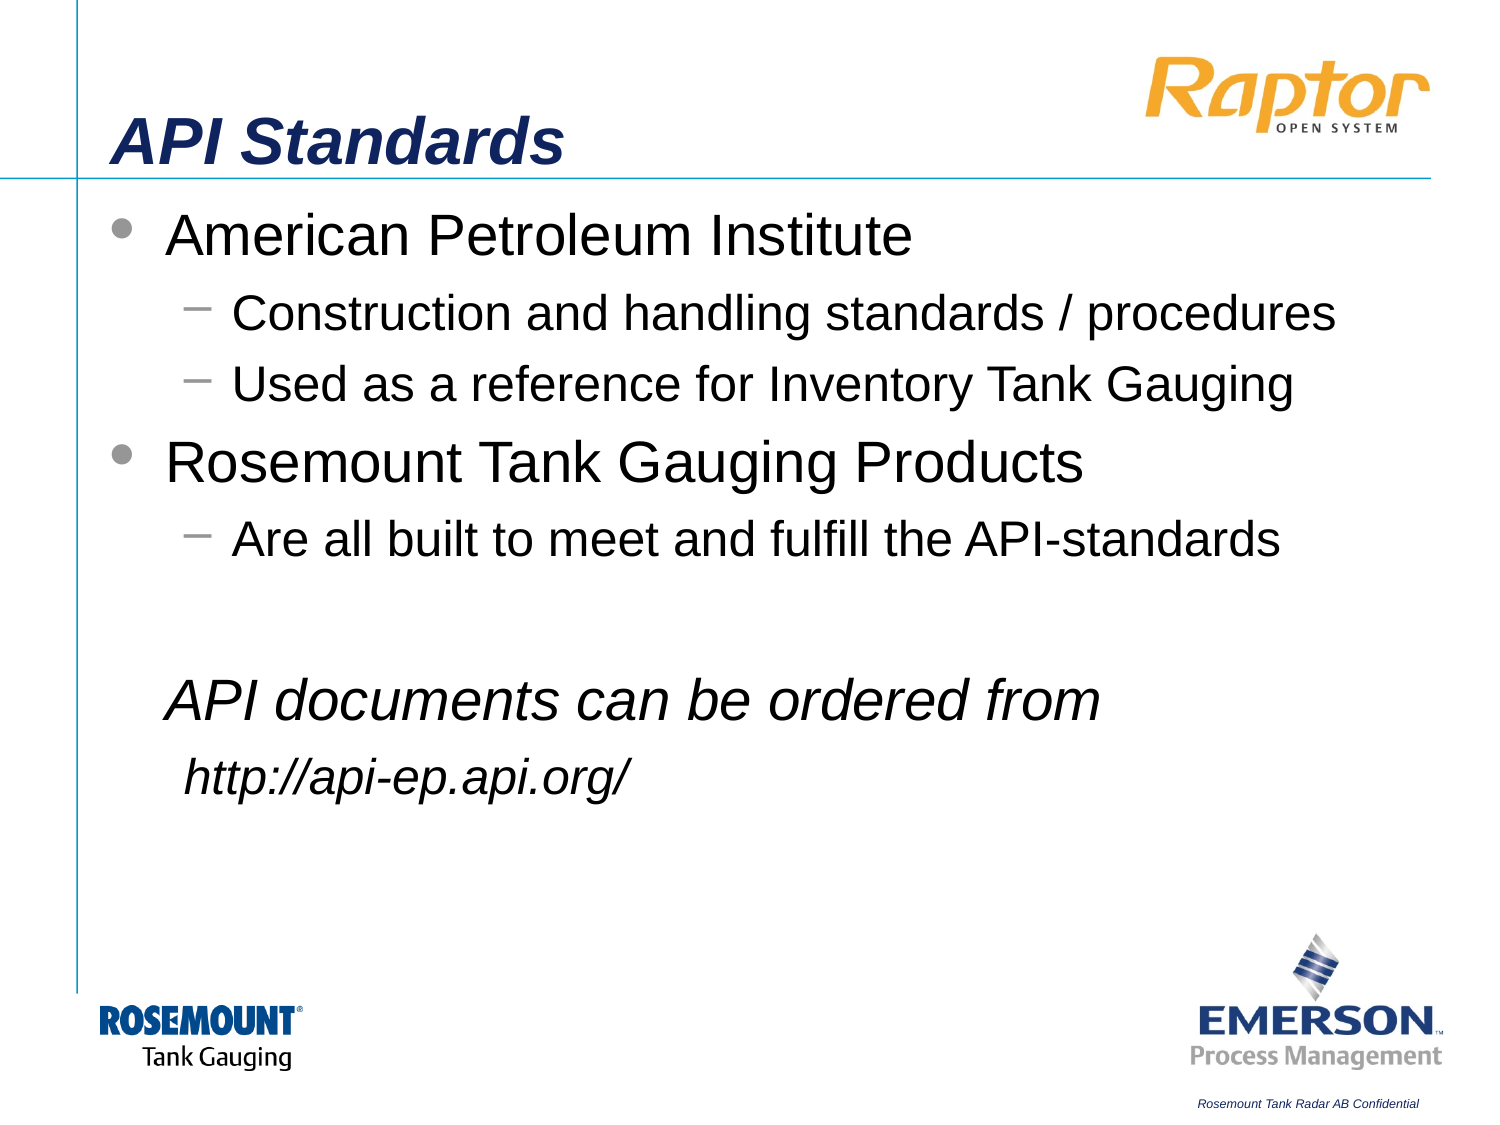

# API Standards
American Petroleum Institute
Construction and handling standards / procedures
Used as a reference for Inventory Tank Gauging
Rosemount Tank Gauging Products
Are all built to meet and fulfill the API-standards

	API documents can be ordered from
http://api-ep.api.org/